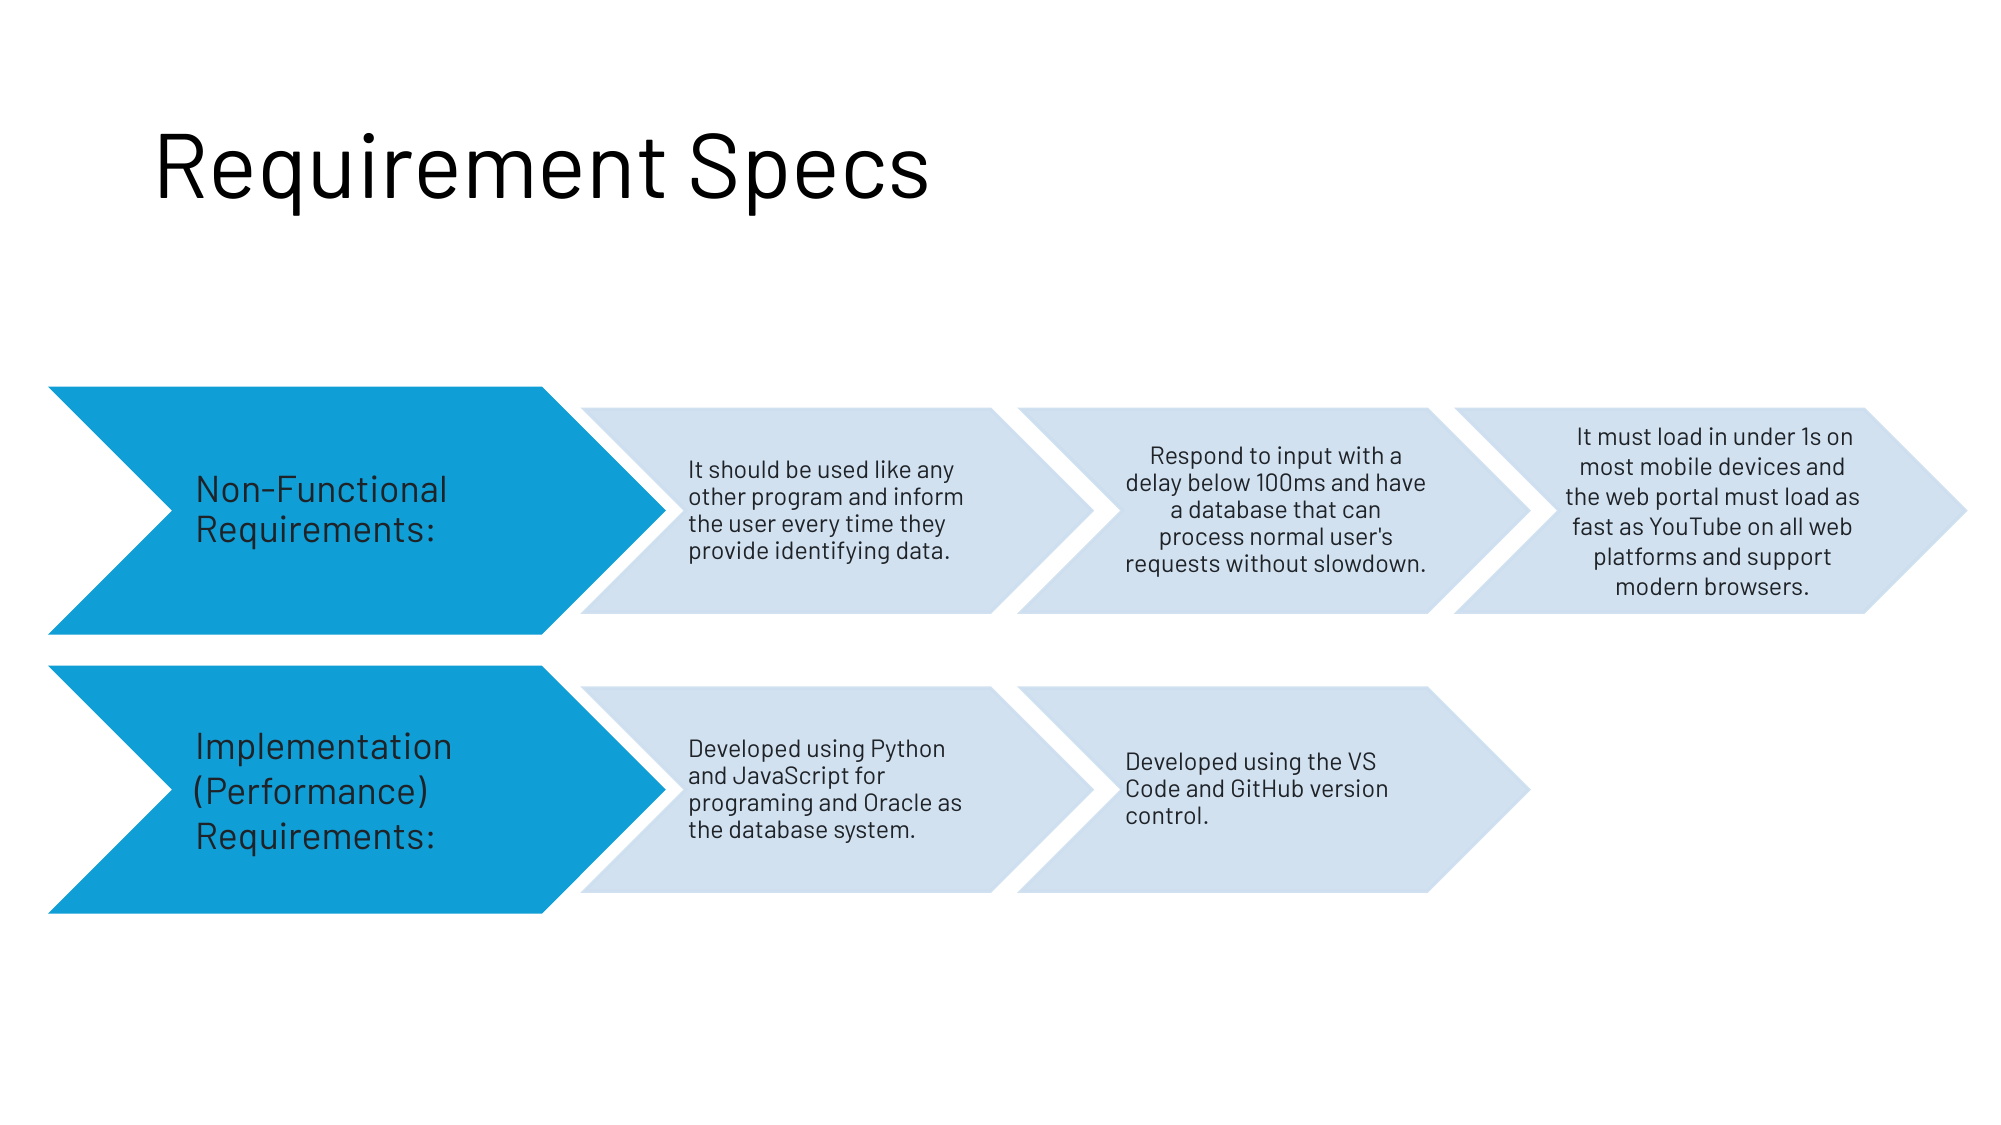

# Requirement Specs
Non-Functional Requirements:
It should be used like any other program and inform the user every time they provide identifying data.
Respond to input with a delay below 100ms and have a database that can process normal user's requests without slowdown.
 It must load in under 1s on most mobile devices and the web portal must load as fast as YouTube on all web platforms and support modern browsers.
Implementation (Performance) Requirements:
Developed using Python and JavaScript for programing and Oracle as the database system.
Developed using the VS Code and GitHub version control.